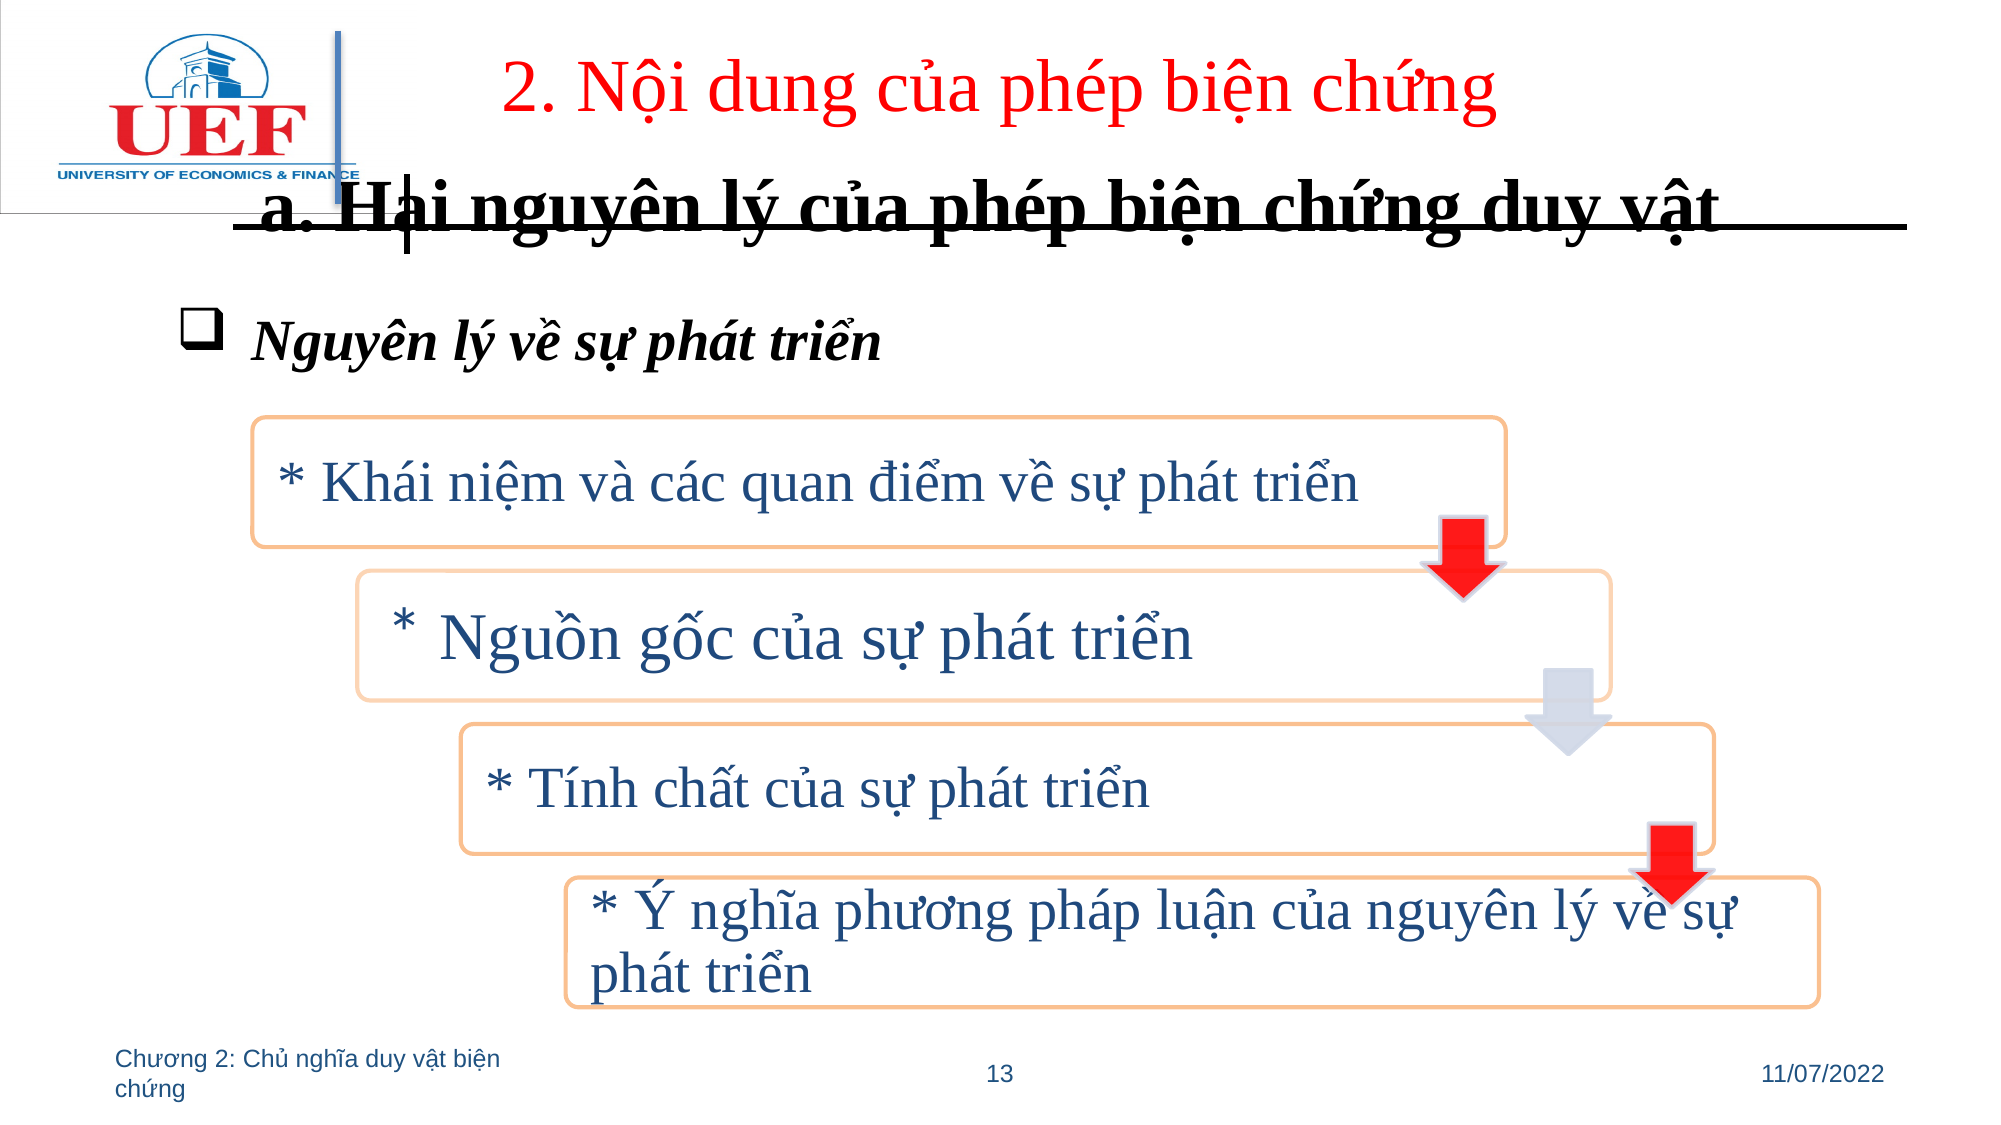

# 2. Nội dung của phép biện chứng

a. Hai nguyên lý của phép biện chứng duy vật
Nguyên lý về sự phát triển
* Khái niệm và các quan điểm về sự phát triển
* Nguồn gốc của sự phát triển
* Tính chất của sự phát triển
* Ý nghĩa phương pháp luận của nguyên lý về sự phát triển

Chương 2: Chủ nghĩa duy vật biện chứng
13
11/07/2022